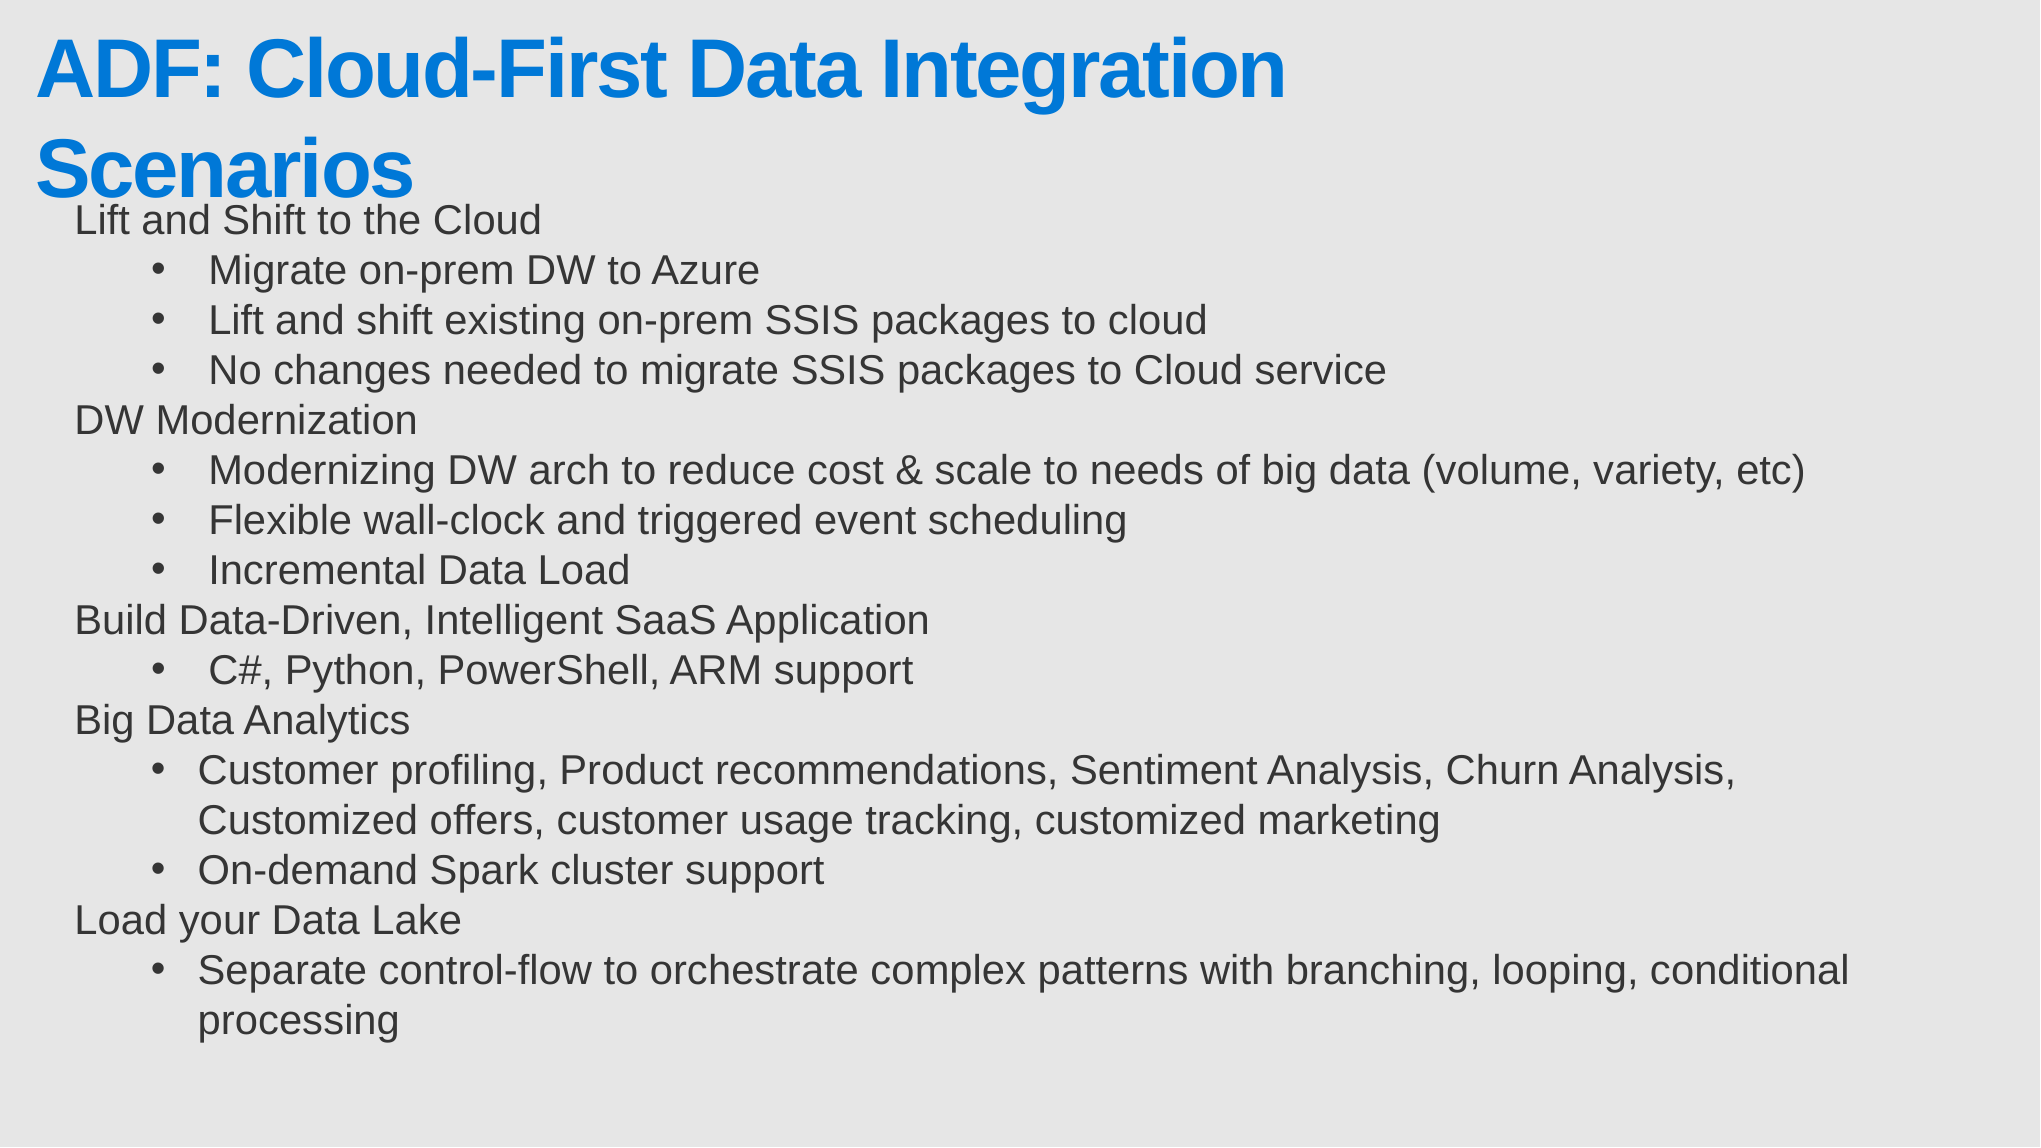

ADF: Cloud-First Data Integration Scenarios
Lift and Shift to the Cloud
Migrate on-prem DW to Azure
Lift and shift existing on-prem SSIS packages to cloud
No changes needed to migrate SSIS packages to Cloud service
DW Modernization
Modernizing DW arch to reduce cost & scale to needs of big data (volume, variety, etc)
Flexible wall-clock and triggered event scheduling
Incremental Data Load
Build Data-Driven, Intelligent SaaS Application
C#, Python, PowerShell, ARM support
Big Data Analytics
Customer profiling, Product recommendations, Sentiment Analysis, Churn Analysis, Customized offers, customer usage tracking, customized marketing
On-demand Spark cluster support
Load your Data Lake
Separate control-flow to orchestrate complex patterns with branching, looping, conditional processing